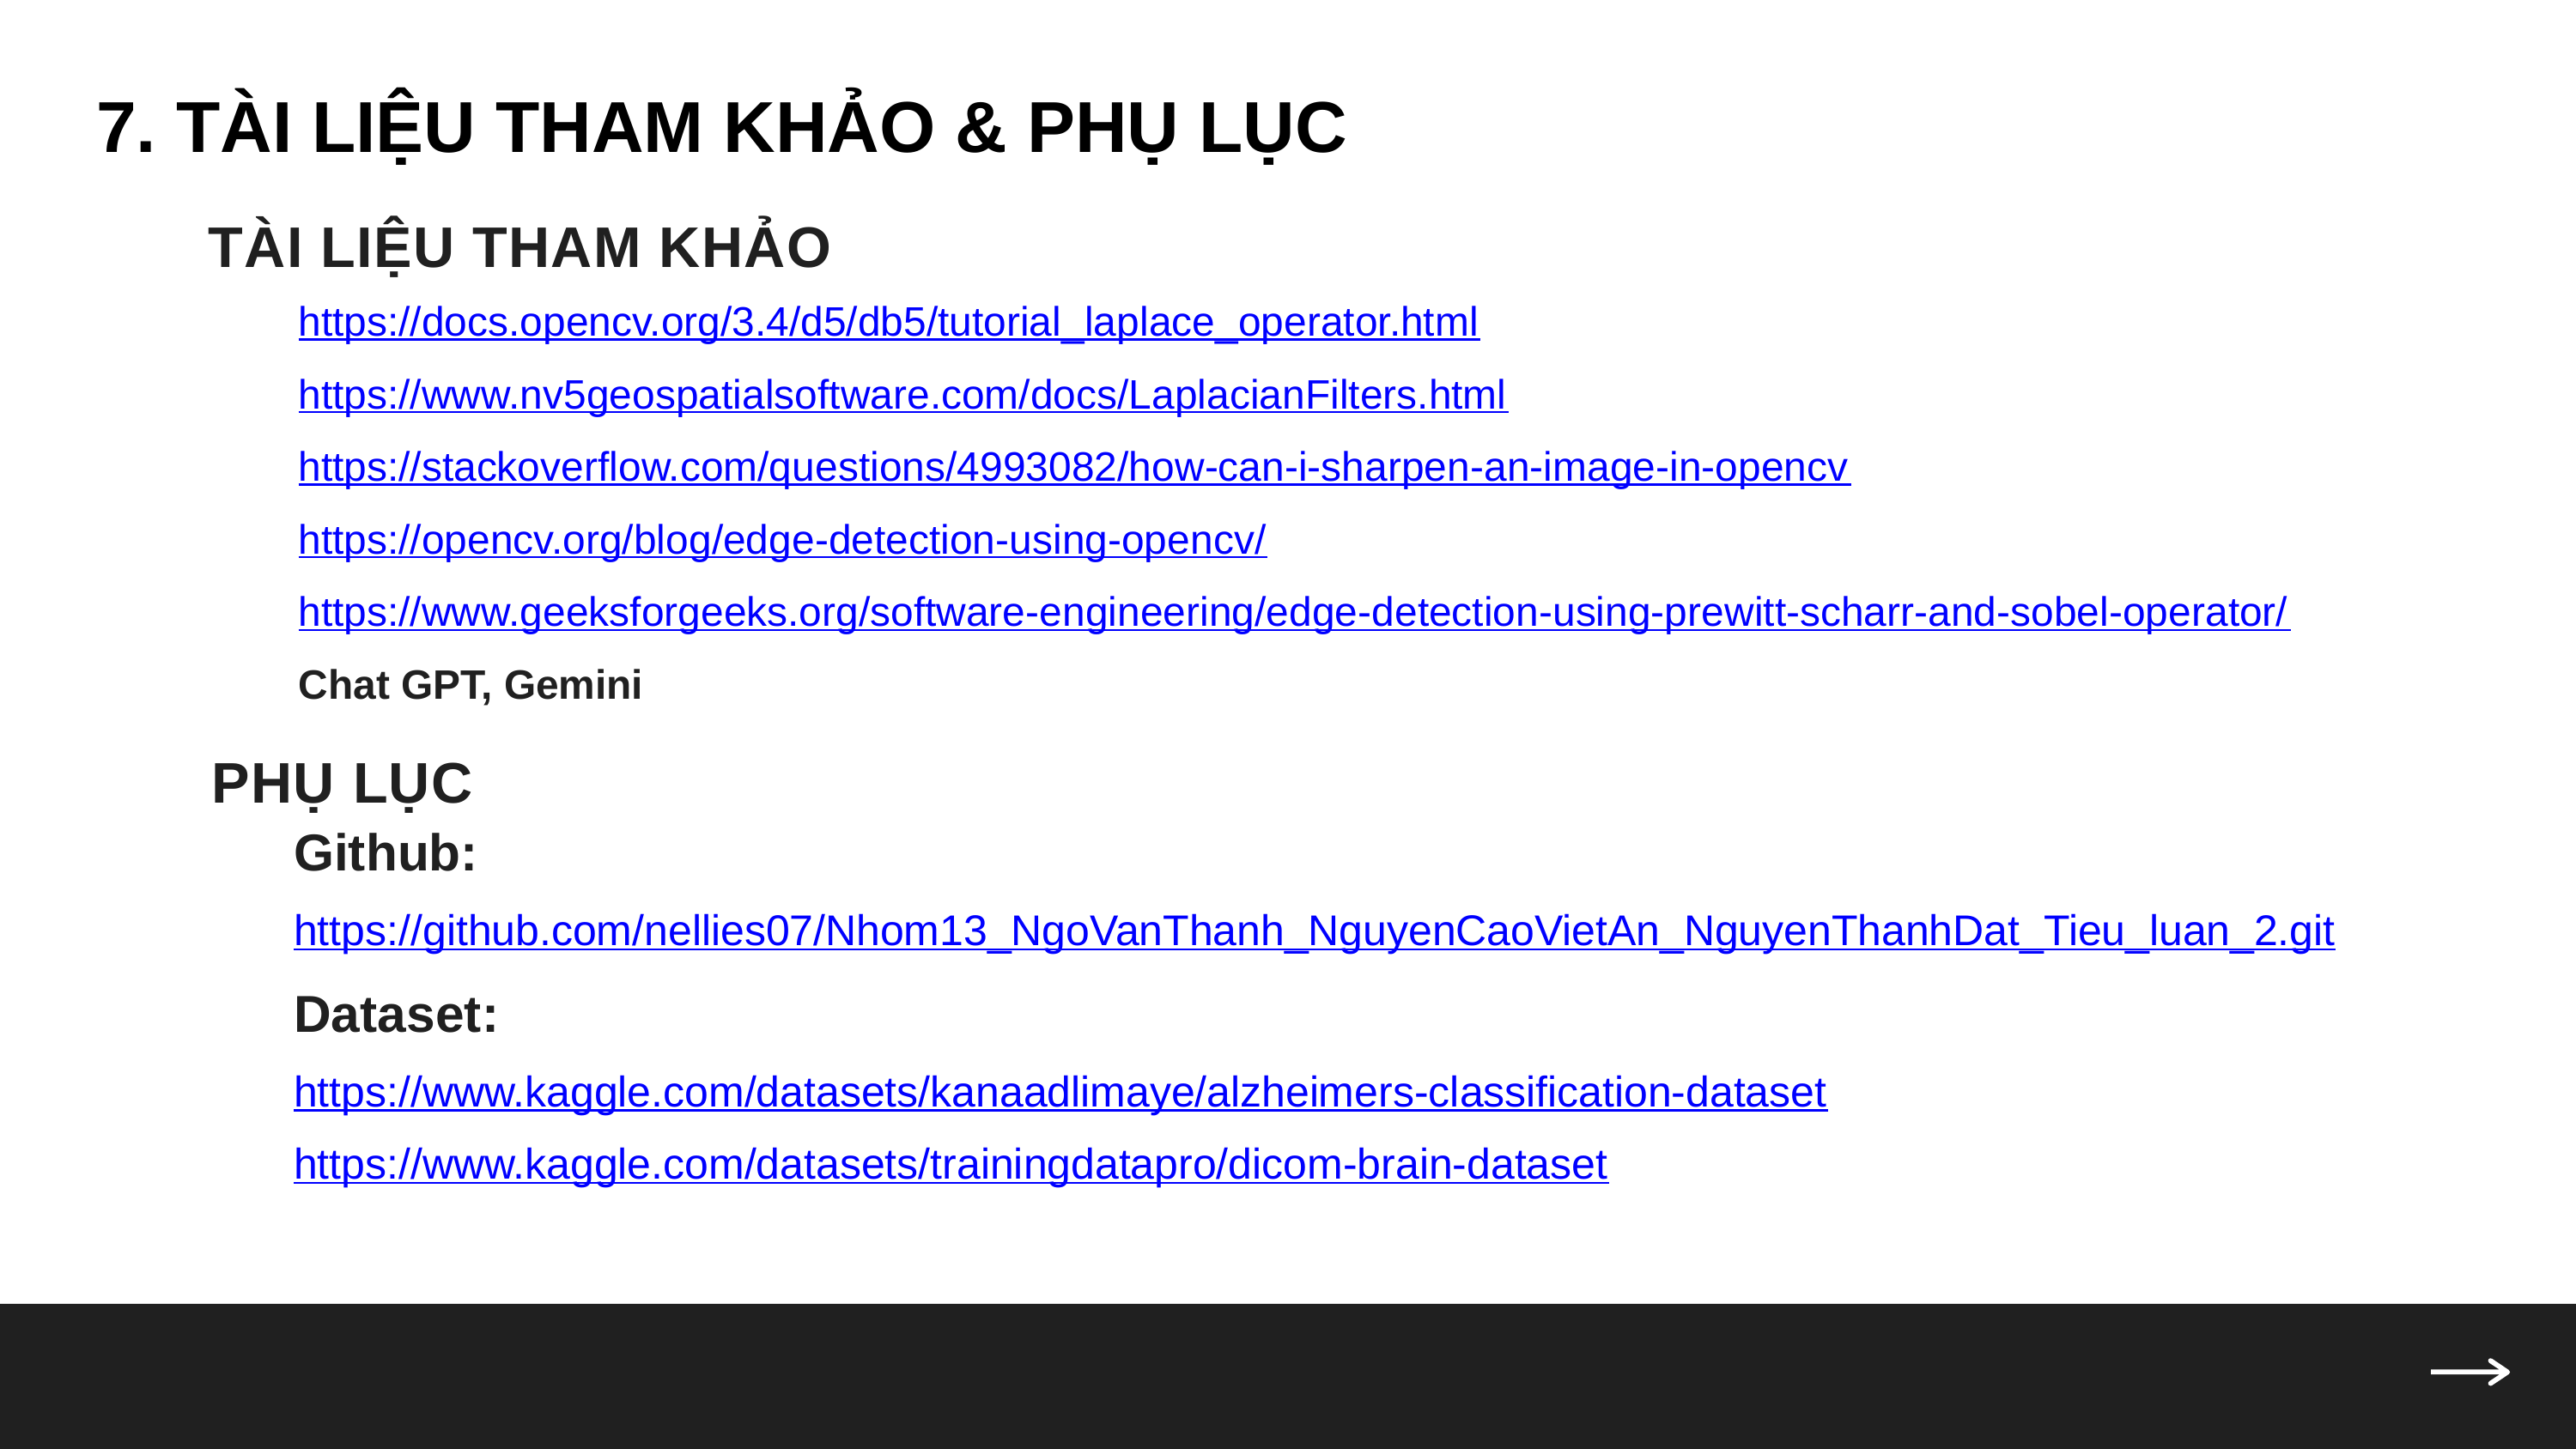

7. TÀI LIỆU THAM KHẢO & PHỤ LỤC
TÀI LIỆU THAM KHẢO
https://docs.opencv.org/3.4/d5/db5/tutorial_laplace_operator.html
https://www.nv5geospatialsoftware.com/docs/LaplacianFilters.html
https://stackoverflow.com/questions/4993082/how-can-i-sharpen-an-image-in-opencv
https://opencv.org/blog/edge-detection-using-opencv/
https://www.geeksforgeeks.org/software-engineering/edge-detection-using-prewitt-scharr-and-sobel-operator/
Chat GPT, Gemini
PHỤ LỤC
Github:
https://github.com/nellies07/Nhom13_NgoVanThanh_NguyenCaoVietAn_NguyenThanhDat_Tieu_luan_2.git
Dataset:
https://www.kaggle.com/datasets/kanaadlimaye/alzheimers-classification-dataset
https://www.kaggle.com/datasets/trainingdatapro/dicom-brain-dataset